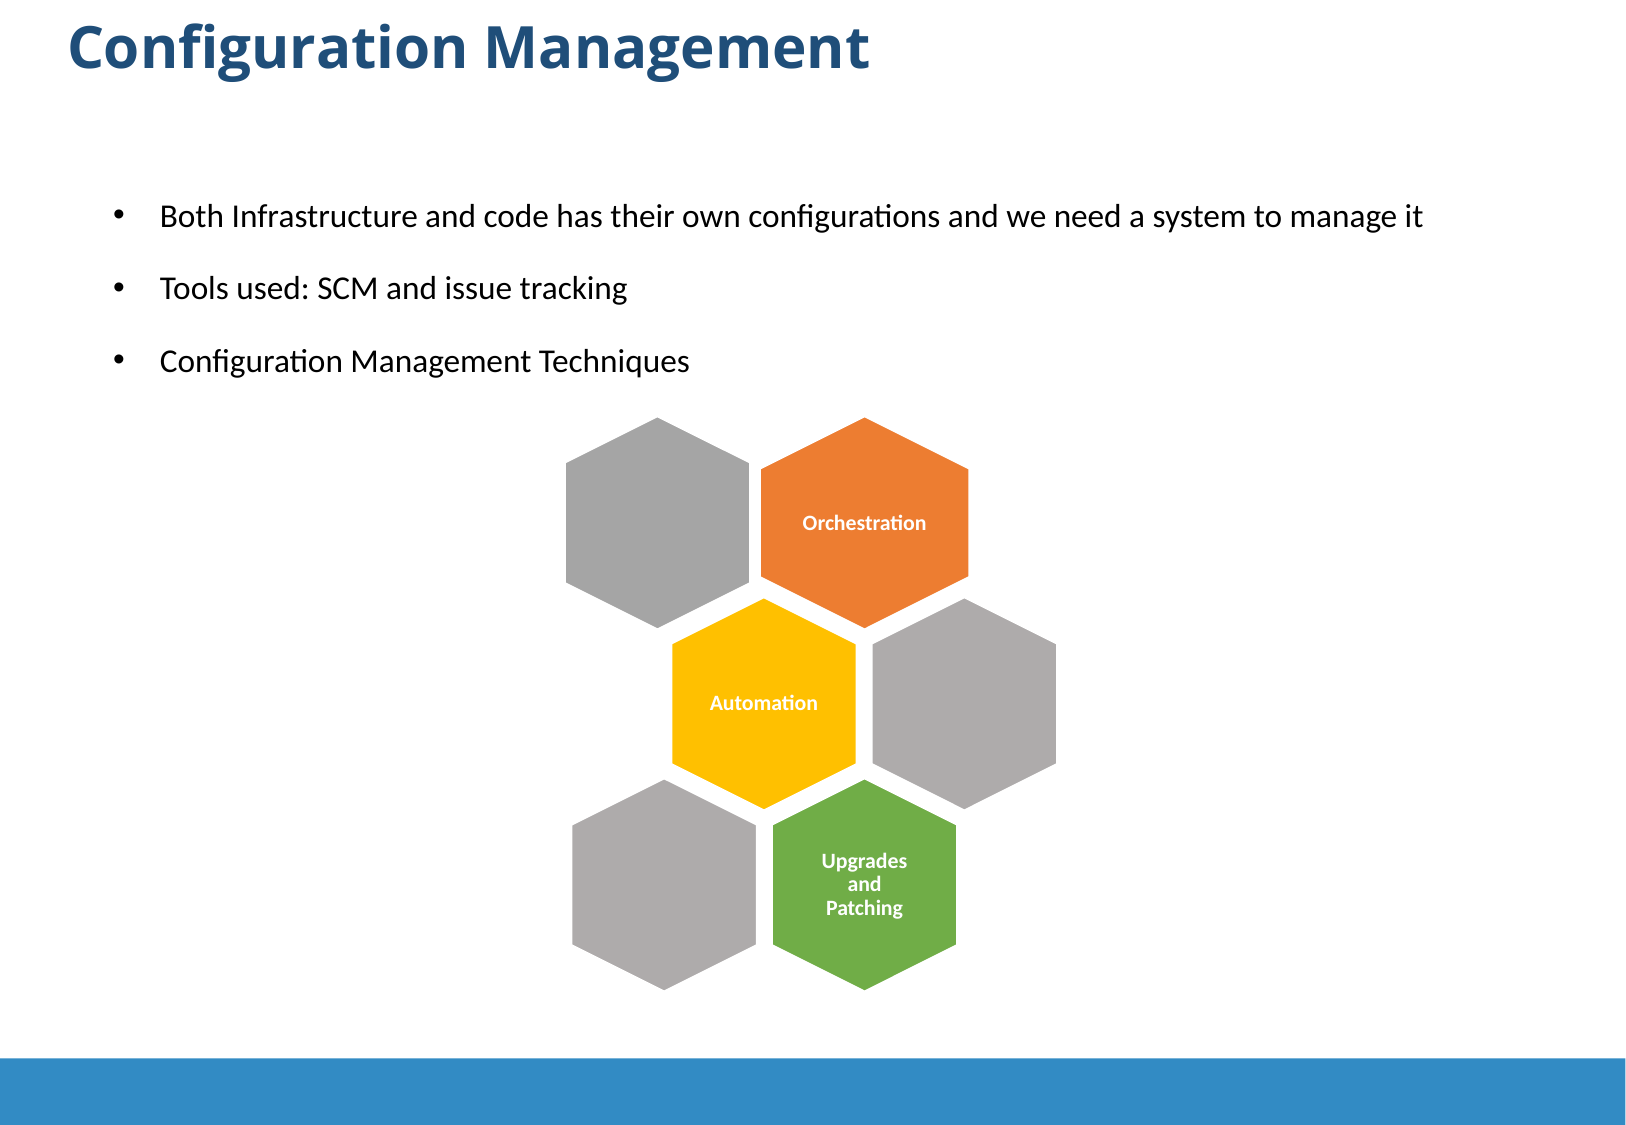

Configuration Management
Both Infrastructure and code has their own configurations and we need a system to manage it
Tools used: SCM and issue tracking
Configuration Management Techniques
Orchestration

Automation

Upgrades and Patching